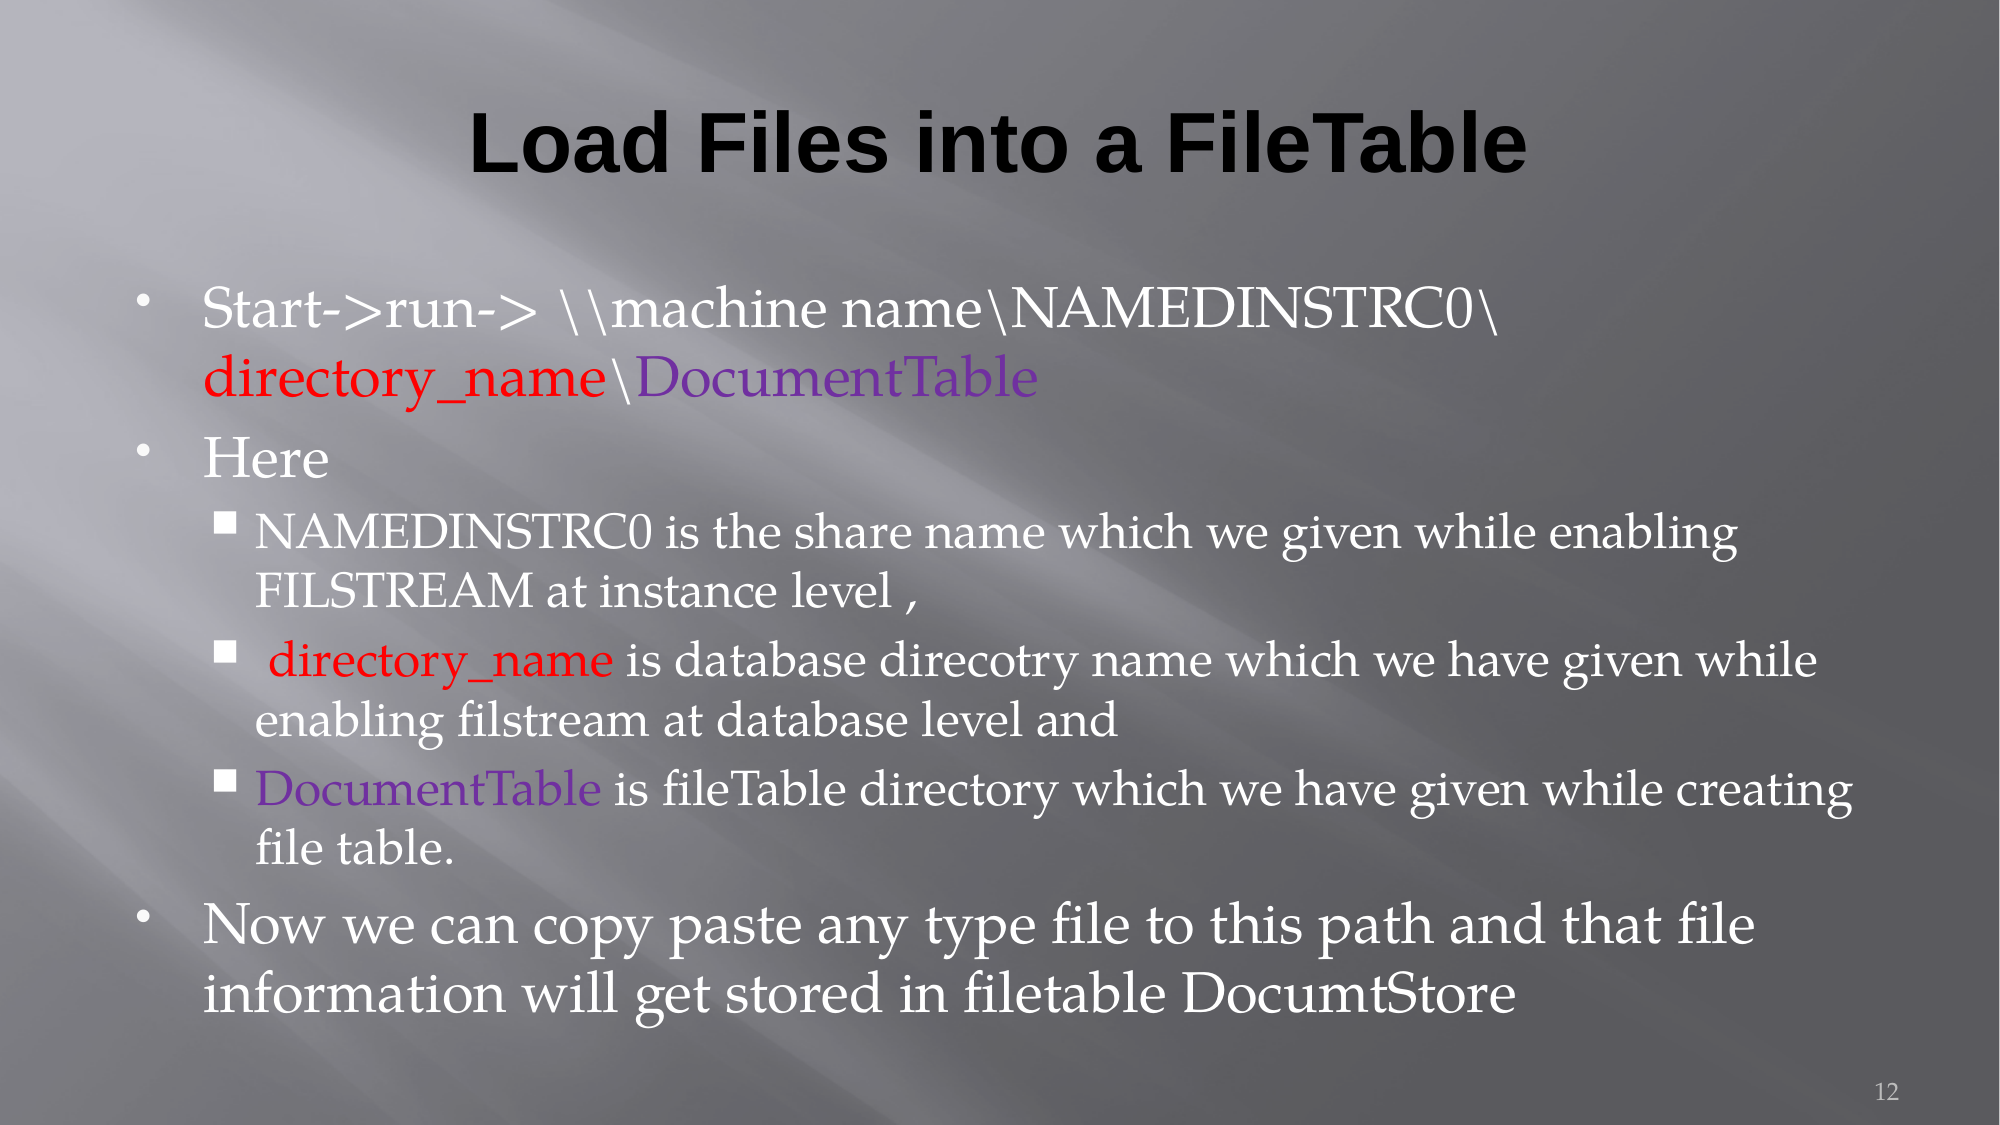

# Load Files into a FileTable
Start->run-> \\machine name\NAMEDINSTRC0\ directory_name\DocumentTable
Here
NAMEDINSTRC0 is the share name which we given while enabling FILSTREAM at instance level ,
 directory_name is database direcotry name which we have given while enabling filstream at database level and
DocumentTable is fileTable directory which we have given while creating file table.
Now we can copy paste any type file to this path and that file information will get stored in filetable DocumtStore
12